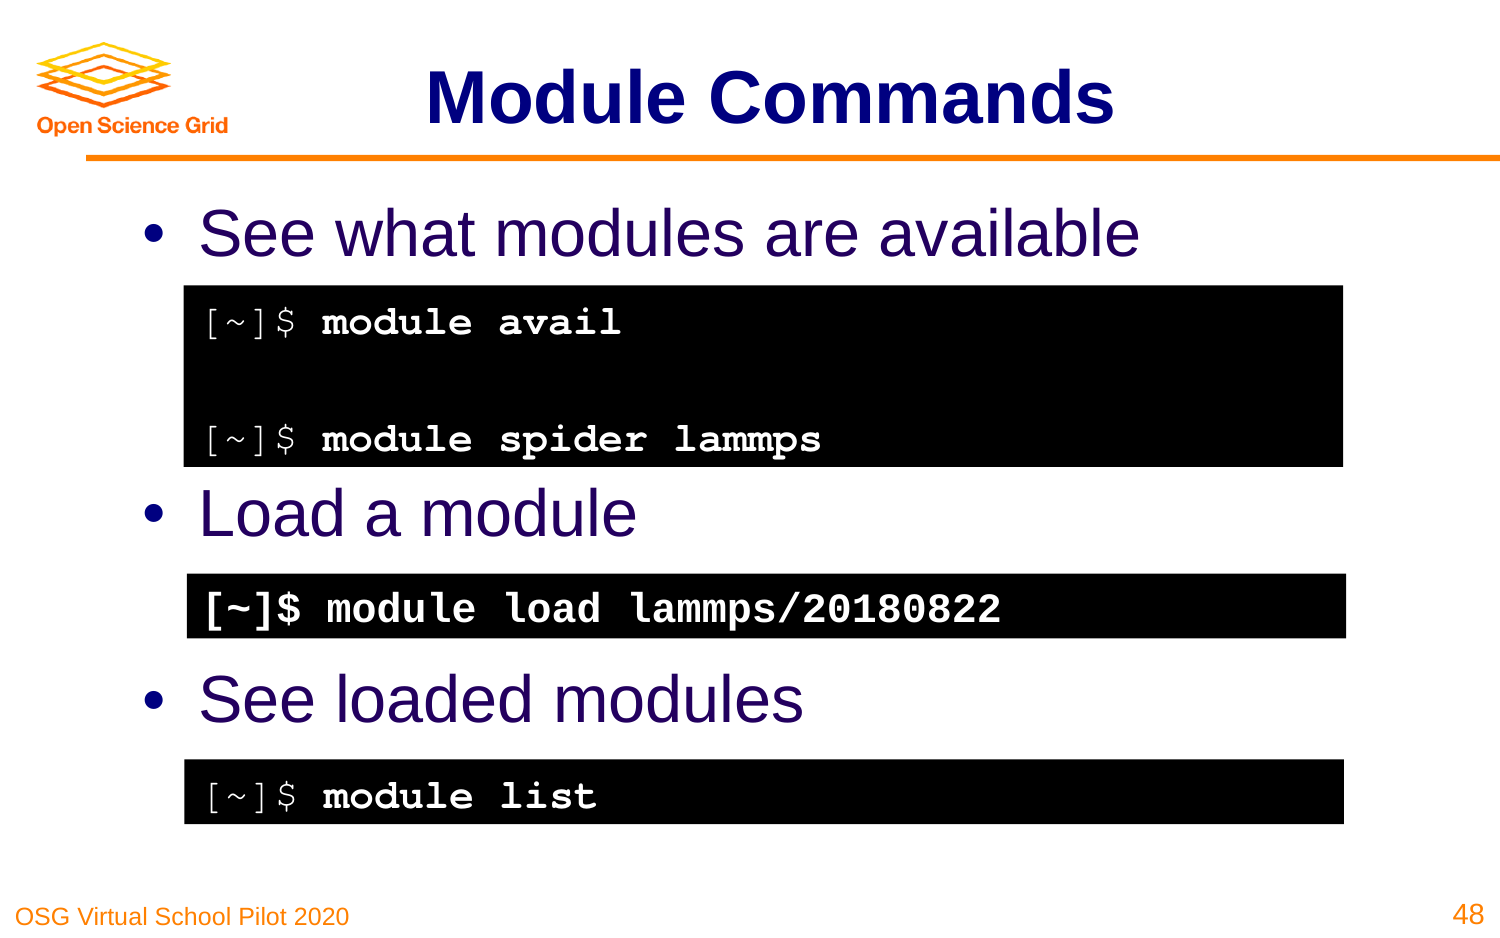

# Module Commands
See what modules are available

Load a module

See loaded modules
[~]$ module avail

[~]$ module spider lammps
[~]$ module load lammps/20180822
[~]$ module list
48